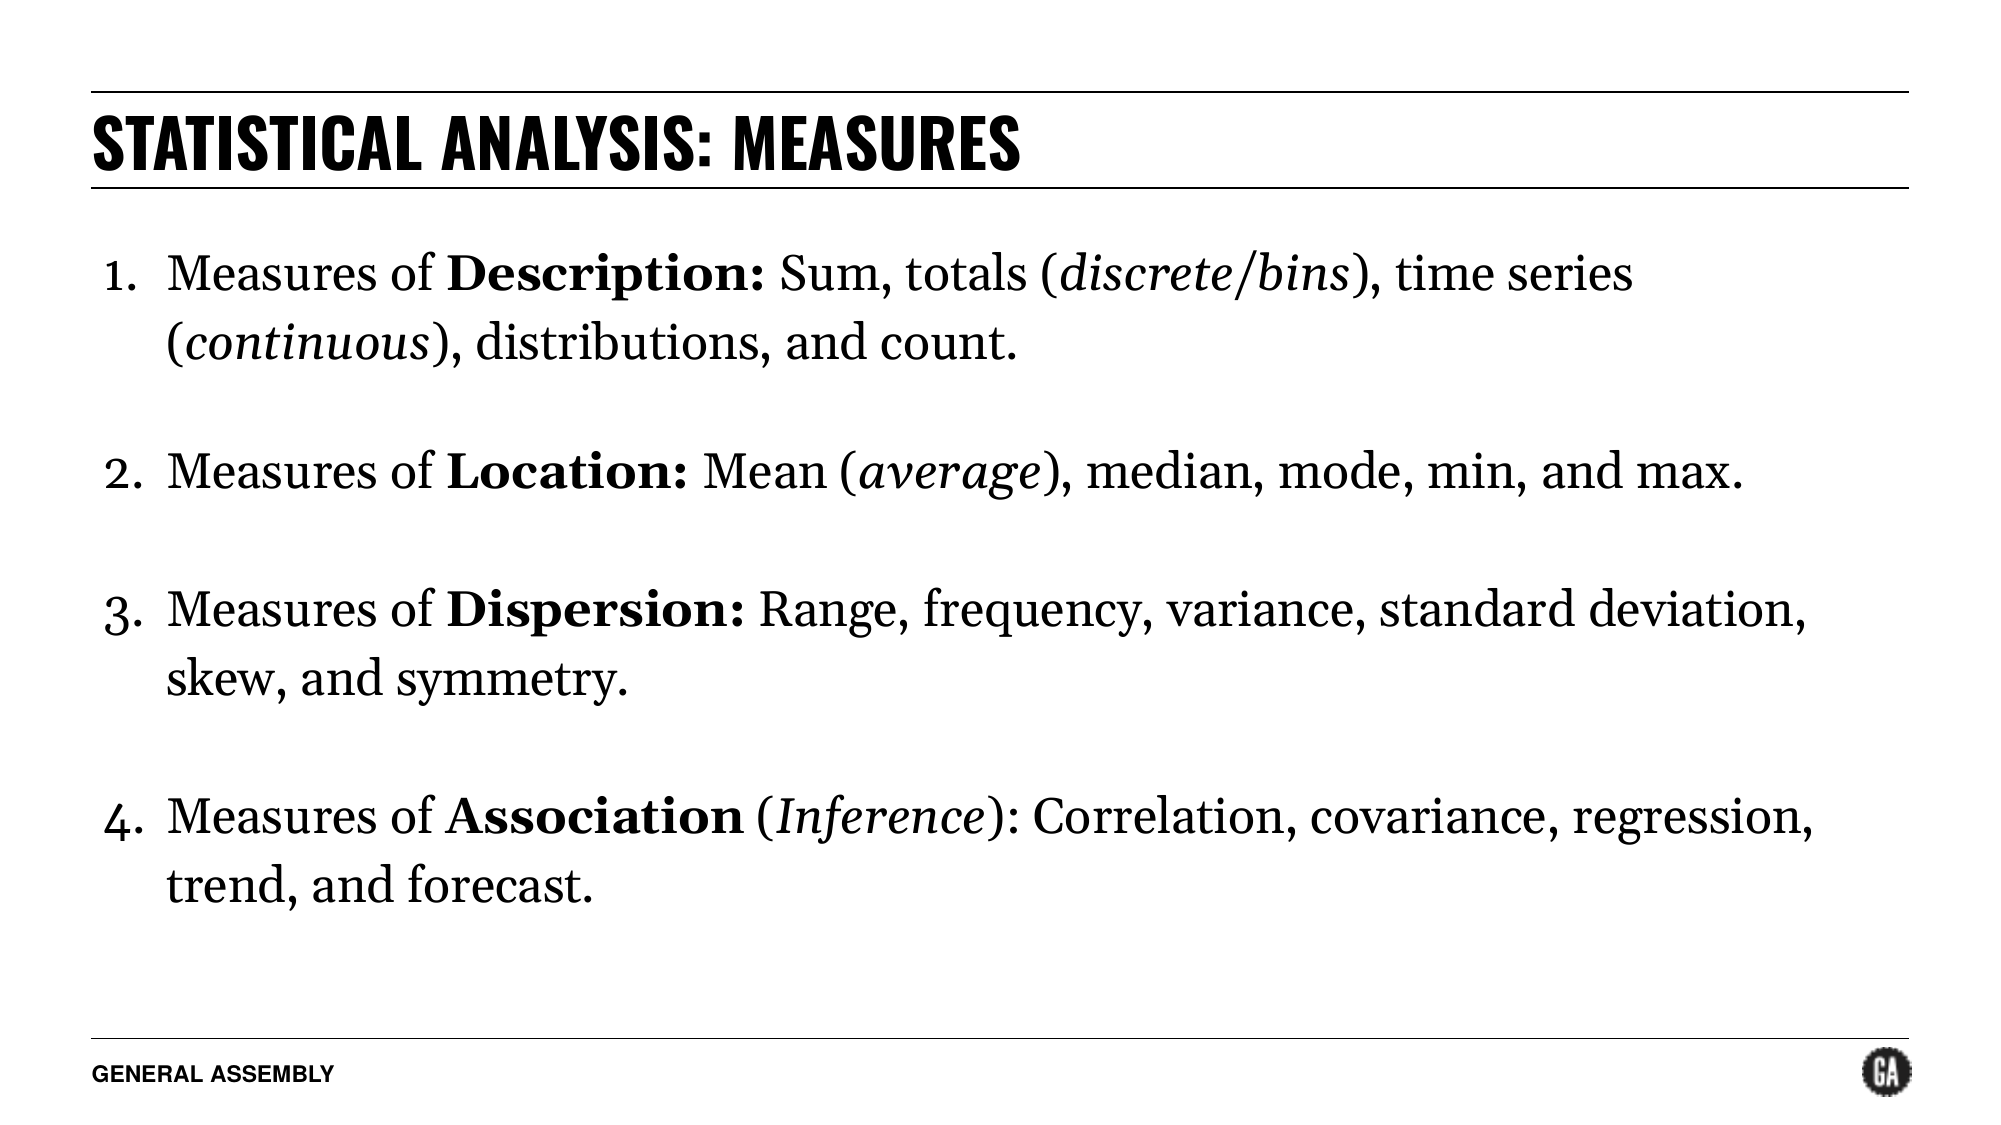

# STATISTICAL ANALYSIS: MEASURES
Measures of Description: Sum, totals (discrete/bins), time series (continuous), distributions, and count.
Measures of Location: Mean (average), median, mode, min, and max.
Measures of Dispersion: Range, frequency, variance, standard deviation, skew, and symmetry.
Measures of Association (Inference): Correlation, covariance, regression, trend, and forecast.